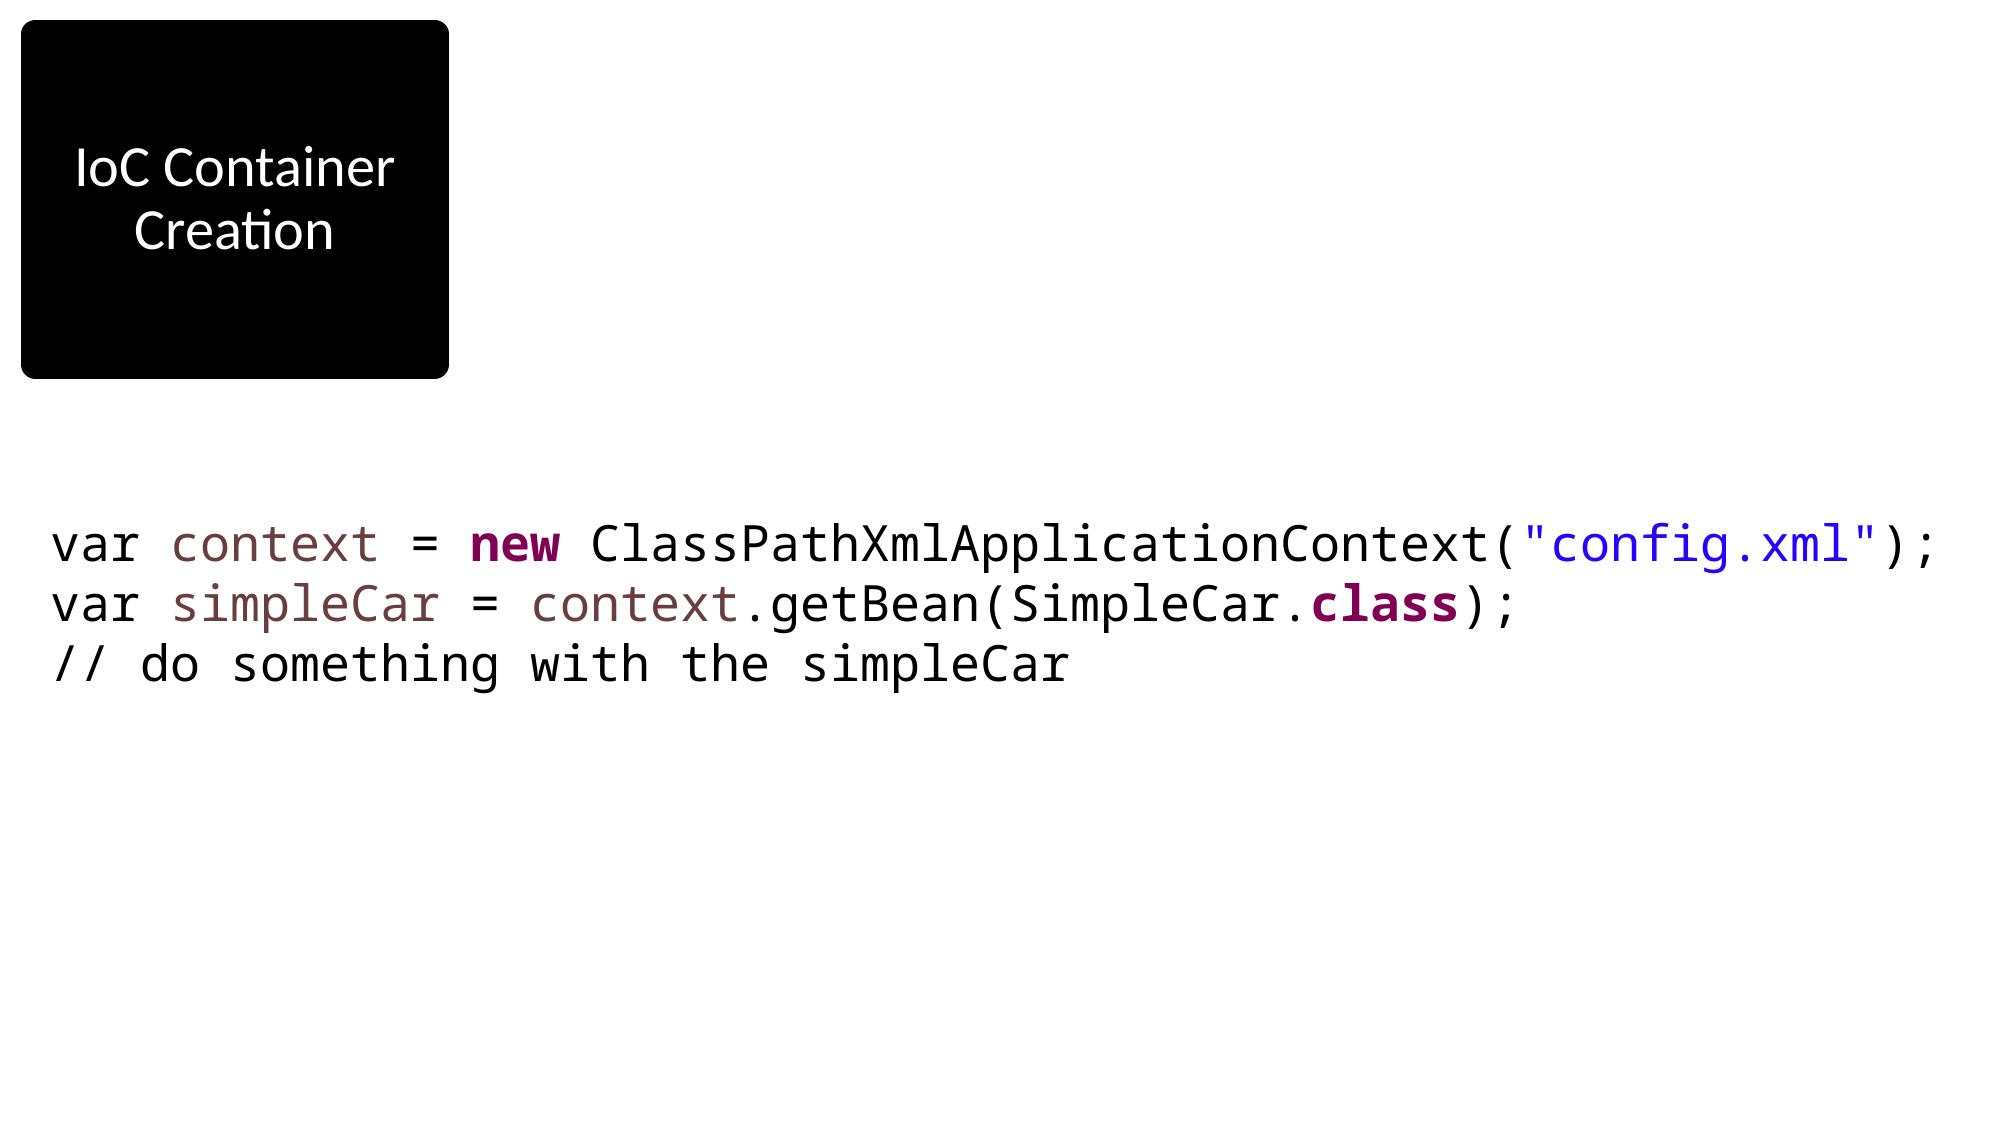

# IoC Container Creation
var context = new ClassPathXmlApplicationContext("config.xml");
var simpleCar = context.getBean(SimpleCar.class);
// do something with the simpleCar